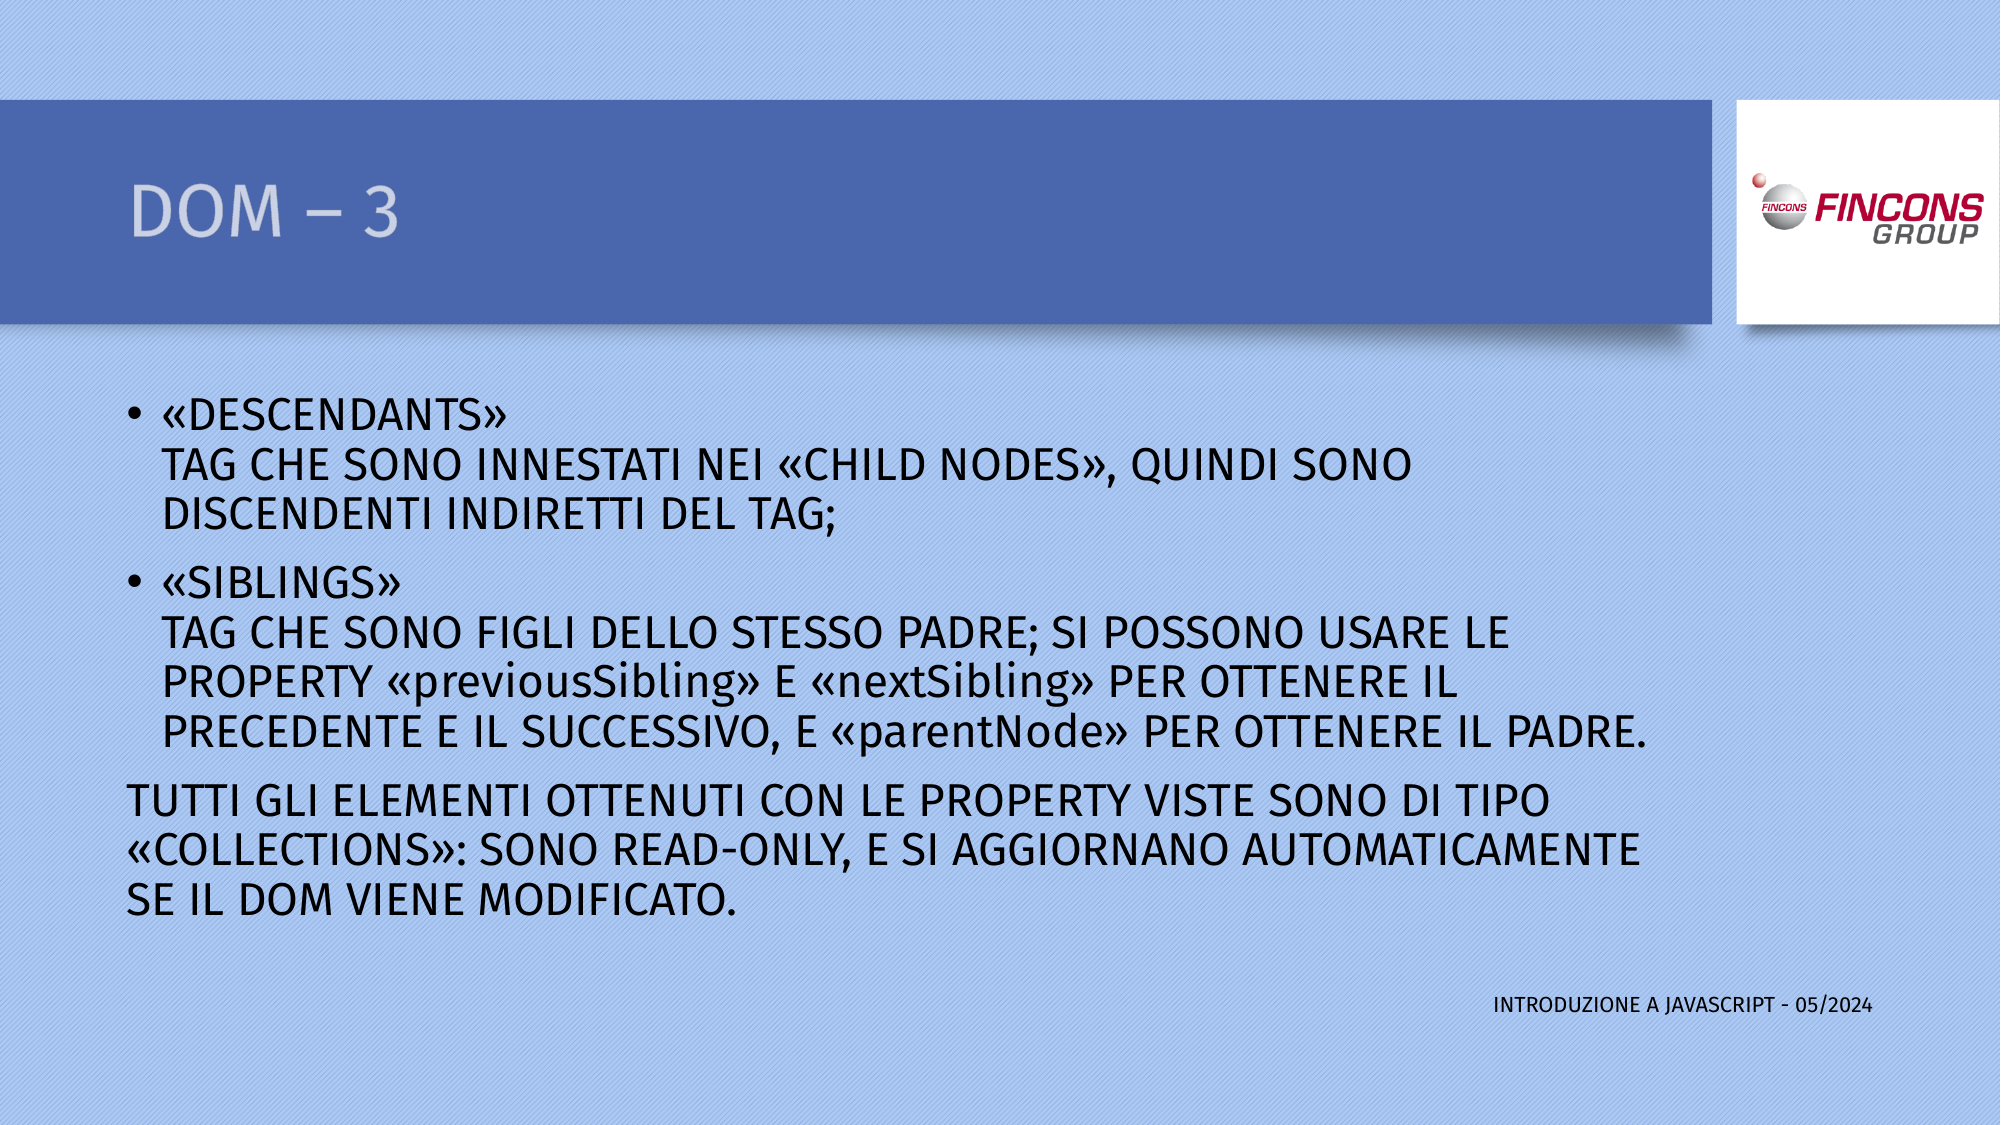

# DOM – 3
«DESCENDANTS»
TAG CHE SONO INNESTATI NEI «CHILD NODES», QUINDI SONO DISCENDENTI INDIRETTI DEL TAG;
«SIBLINGS»
TAG CHE SONO FIGLI DELLO STESSO PADRE; SI POSSONO USARE LE PROPERTY «previousSibling» E «nextSibling» PER OTTENERE IL PRECEDENTE E IL SUCCESSIVO, E «parentNode» PER OTTENERE IL PADRE.
TUTTI GLI ELEMENTI OTTENUTI CON LE PROPERTY VISTE SONO DI TIPO «COLLECTIONS»: SONO READ-ONLY, E SI AGGIORNANO AUTOMATICAMENTE SE IL DOM VIENE MODIFICATO.

INTRODUZIONE A JAVASCRIPT - 05/2024